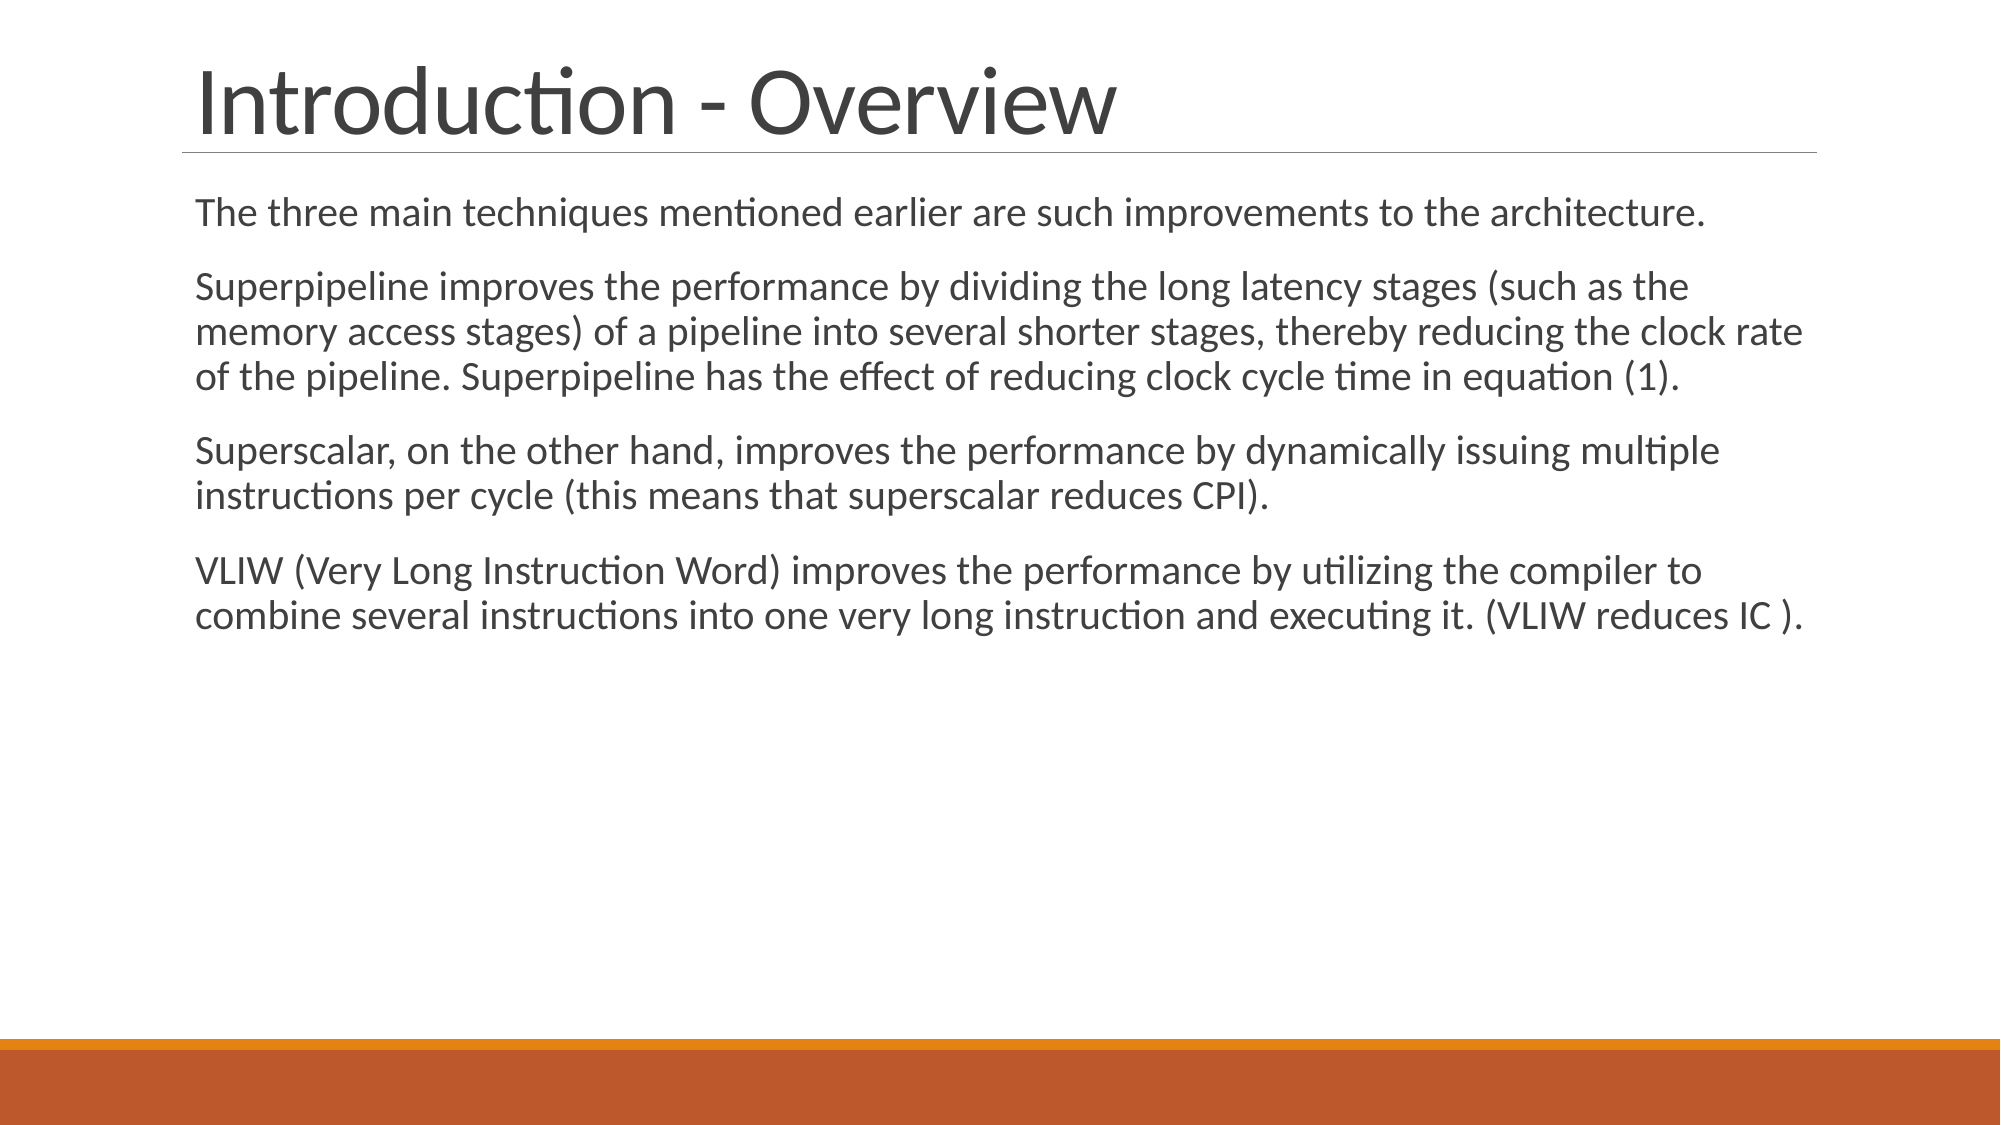

# Introduction - Overview
The three main techniques mentioned earlier are such improvements to the architecture.
Superpipeline improves the performance by dividing the long latency stages (such as the memory access stages) of a pipeline into several shorter stages, thereby reducing the clock rate of the pipeline. Superpipeline has the effect of reducing clock cycle time in equation (1).
Superscalar, on the other hand, improves the performance by dynamically issuing multiple instructions per cycle (this means that superscalar reduces CPI).
VLIW (Very Long Instruction Word) improves the performance by utilizing the compiler to combine several instructions into one very long instruction and executing it. (VLIW reduces IC ).